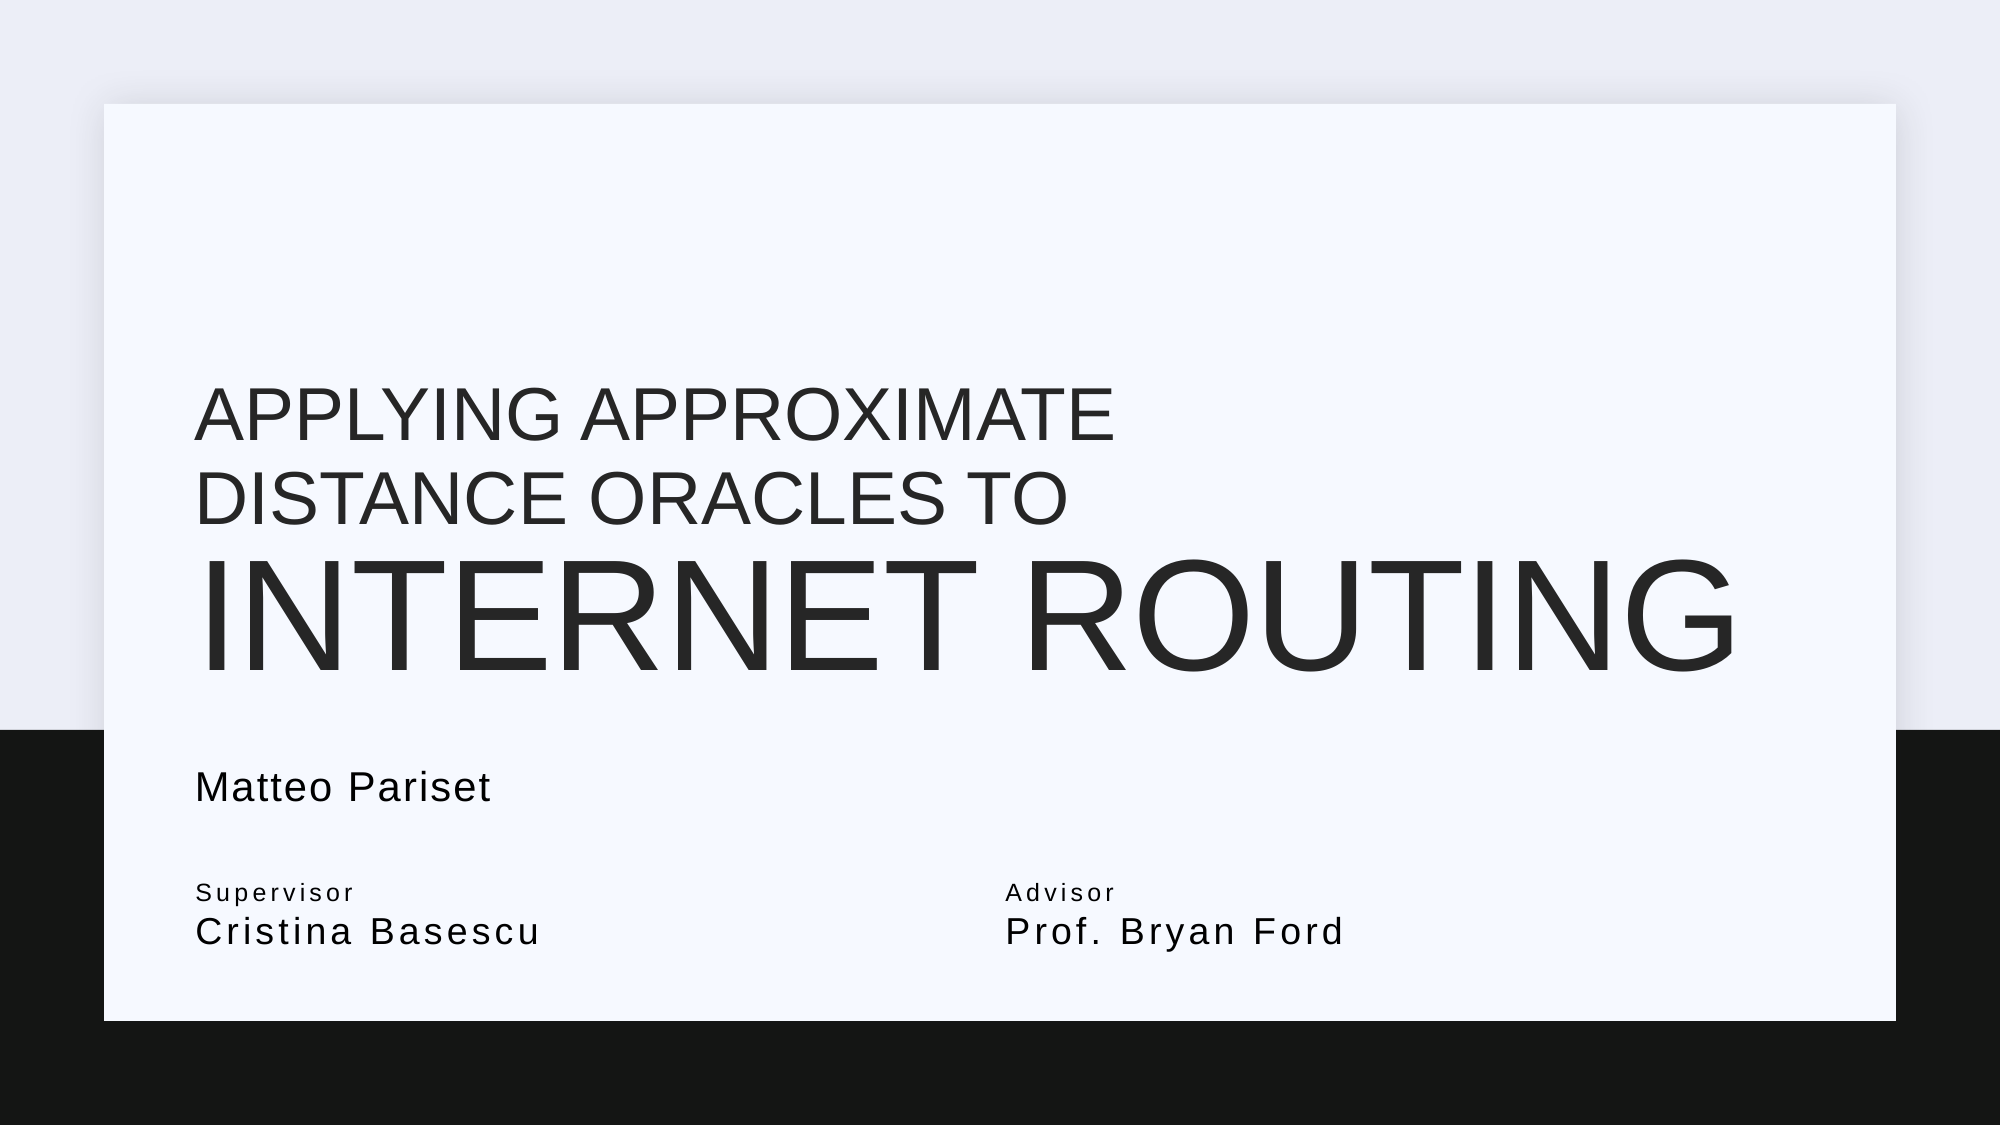

Applying Approximate
Distance Oracles to
# internet routing
Matteo Pariset
Supervisor
Cristina Basescu

Advisor
Prof. Bryan Ford